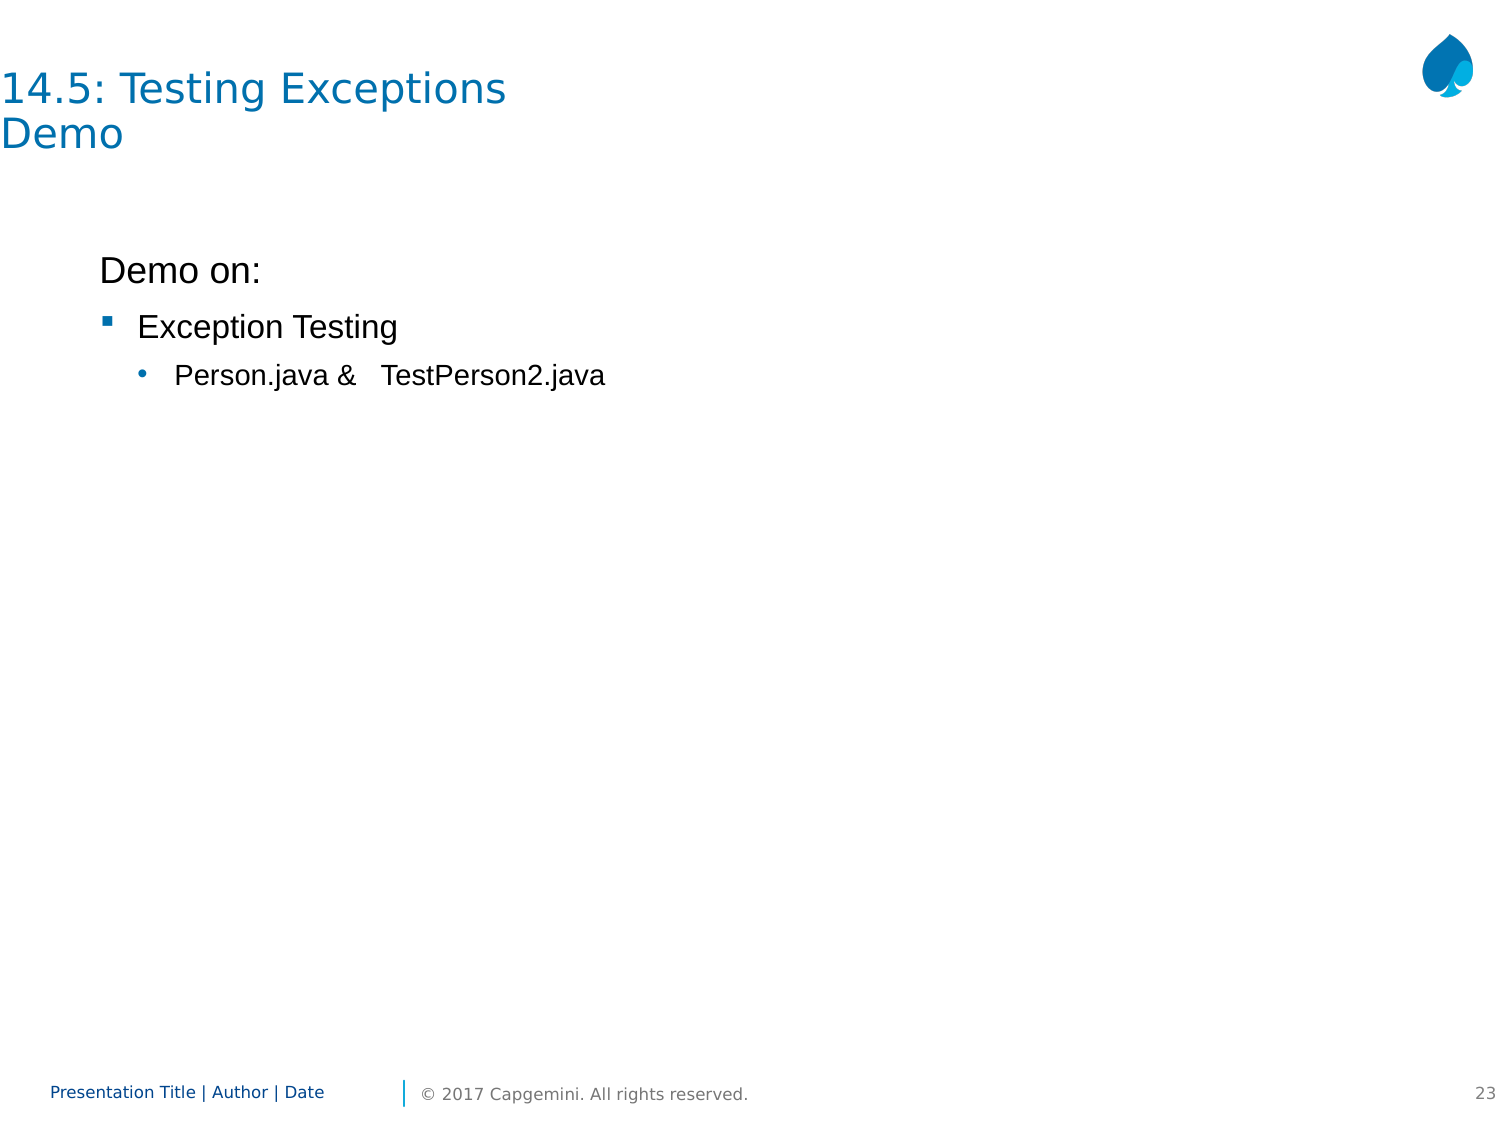

14.5: Testing Exceptions
Demo
Demo on:
Exception Testing
Person.java &   TestPerson2.java